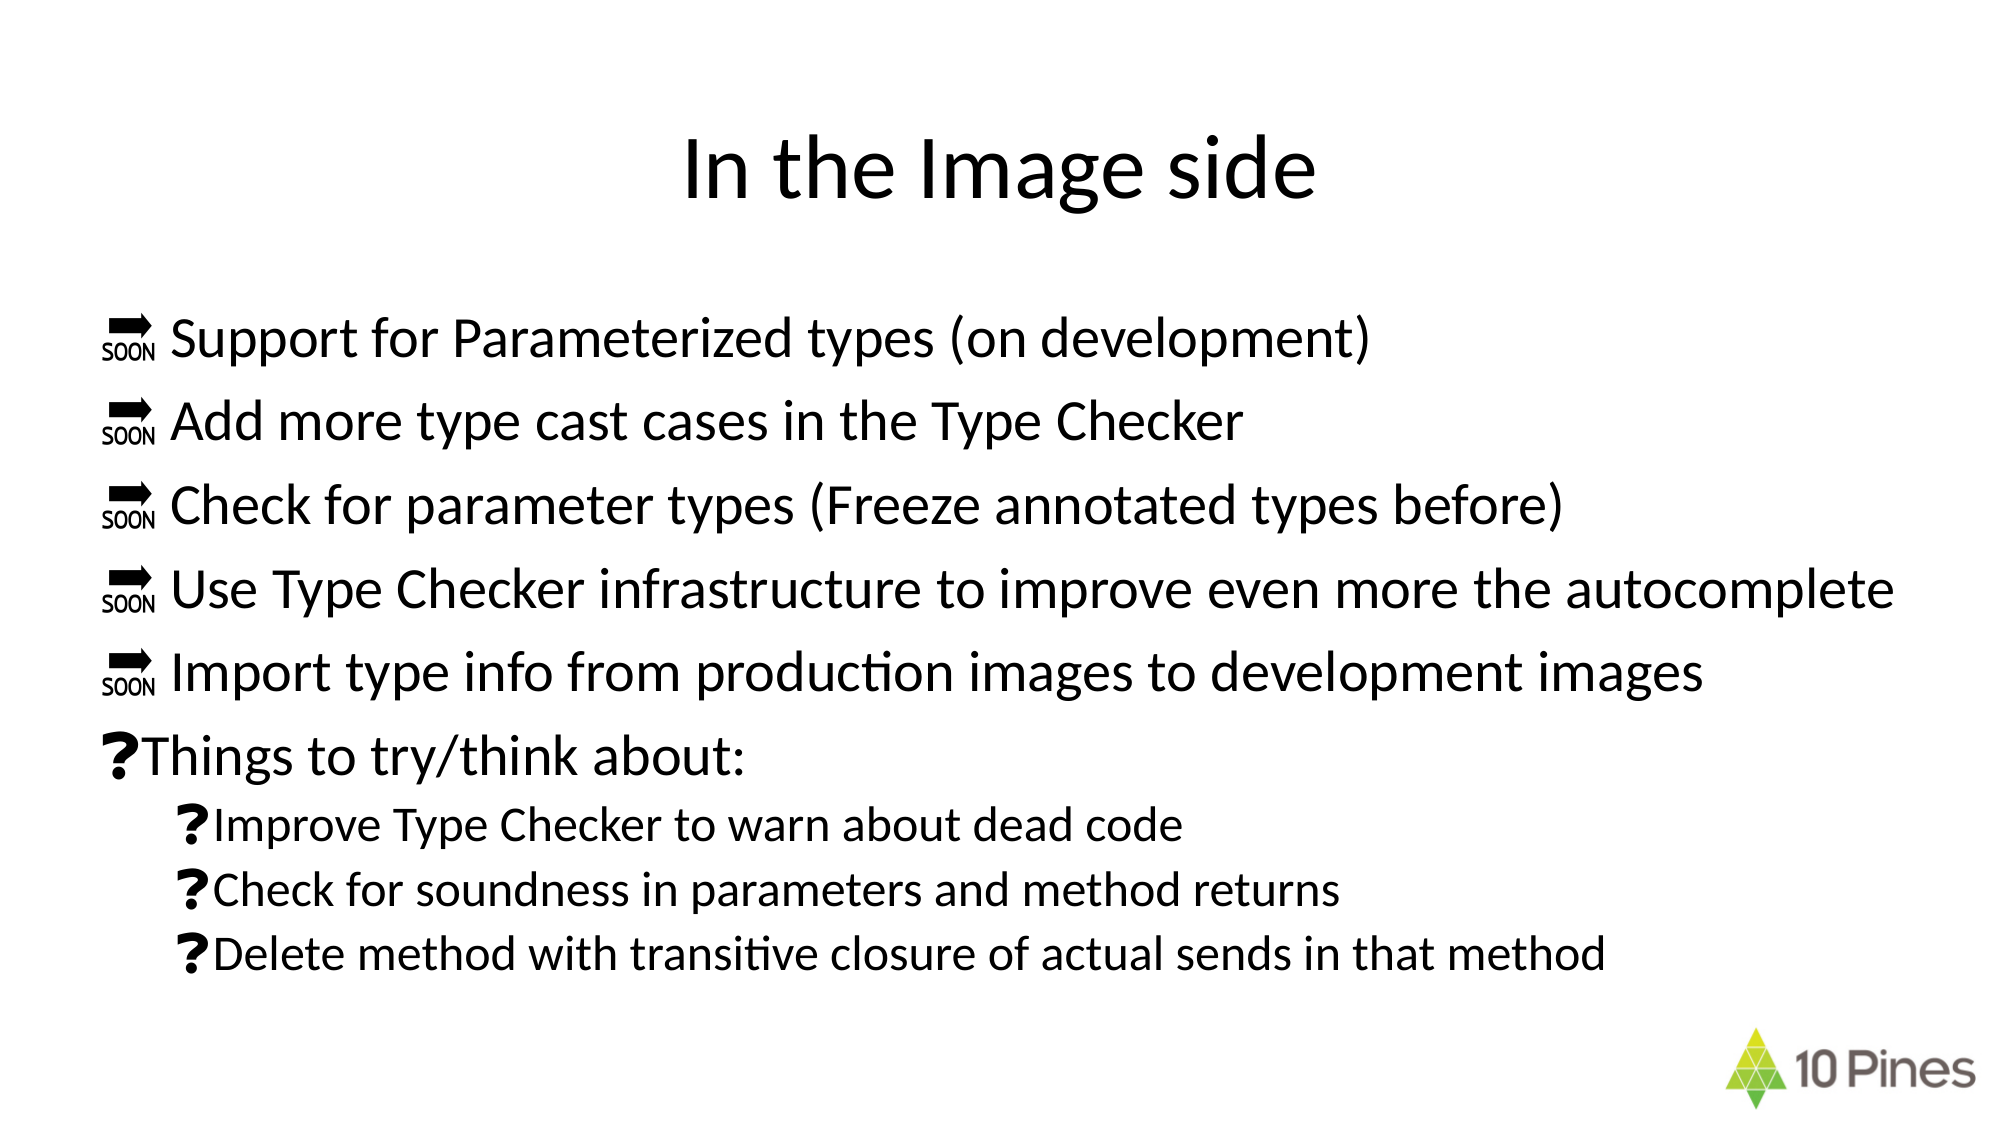

# In the Image side
 Support for Parameterized types (on development)
 Add more type cast cases in the Type Checker
 Check for parameter types (Freeze annotated types before)
 Use Type Checker infrastructure to improve even more the autocomplete
 Import type info from production images to development images
Things to try/think about:
Improve Type Checker to warn about dead code
Check for soundness in parameters and method returns
Delete method with transitive closure of actual sends in that method